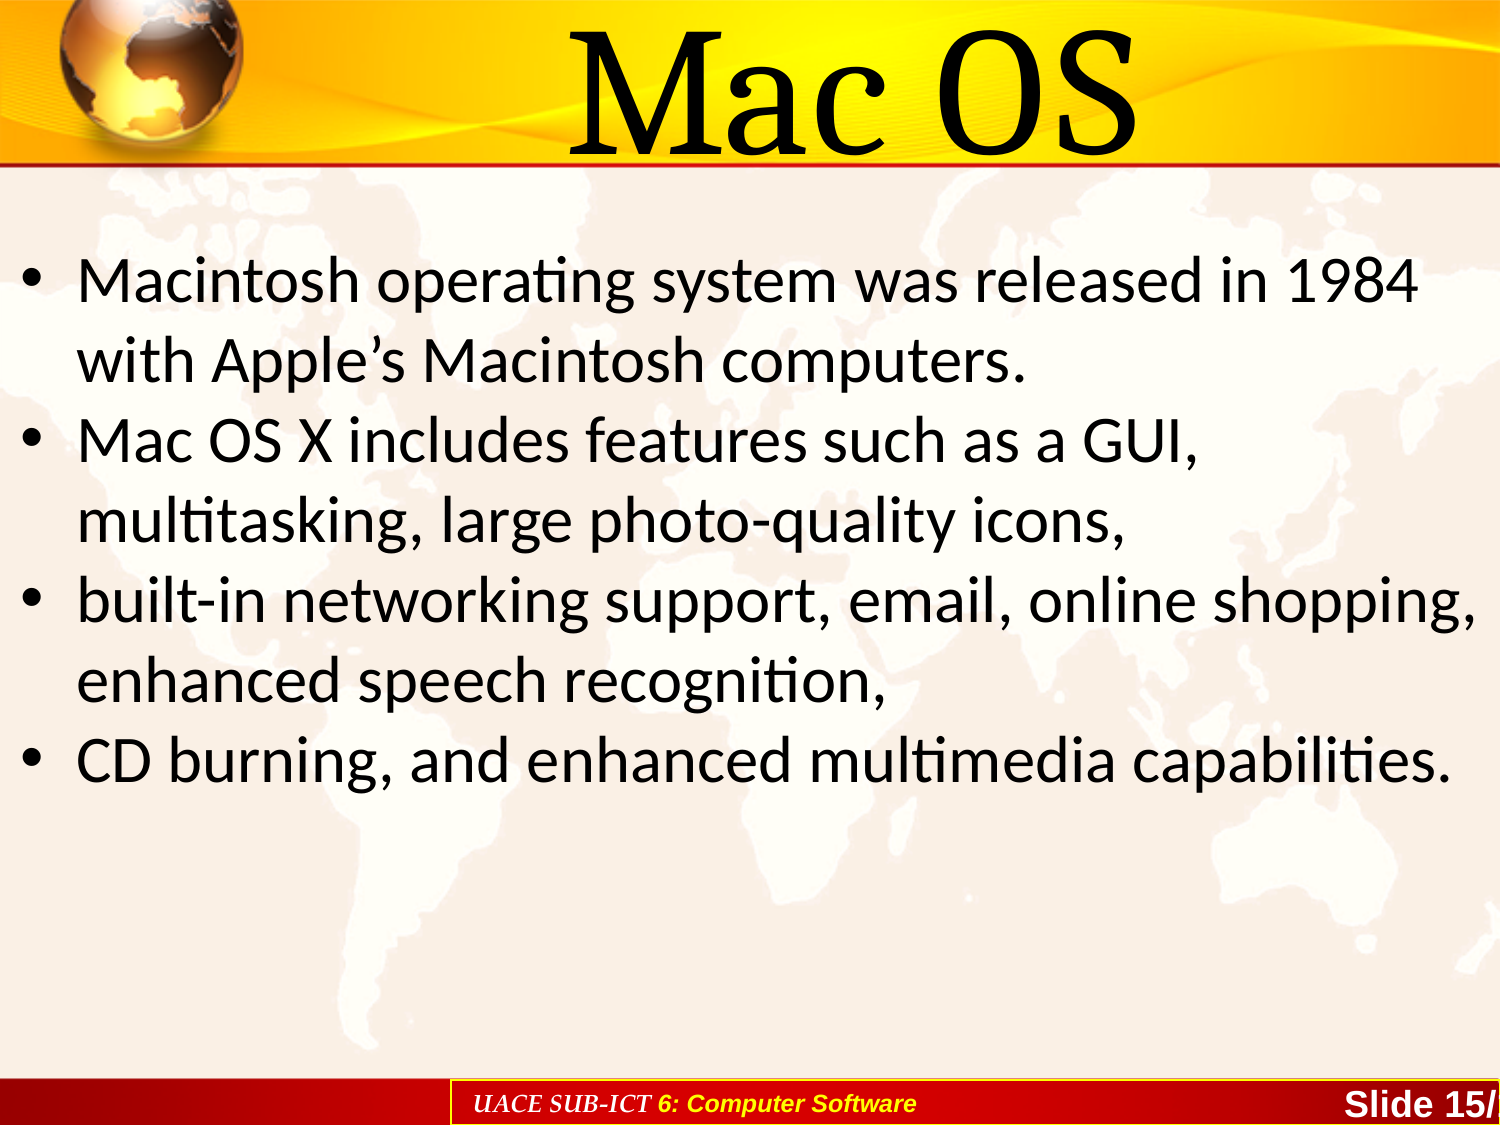

# Mac OS
Macintosh operating system was released in 1984 with Apple’s Macintosh computers.
Mac OS X includes features such as a GUI, multitasking, large photo-quality icons,
built-in networking support, email, online shopping, enhanced speech recognition,
CD burning, and enhanced multimedia capabilities.